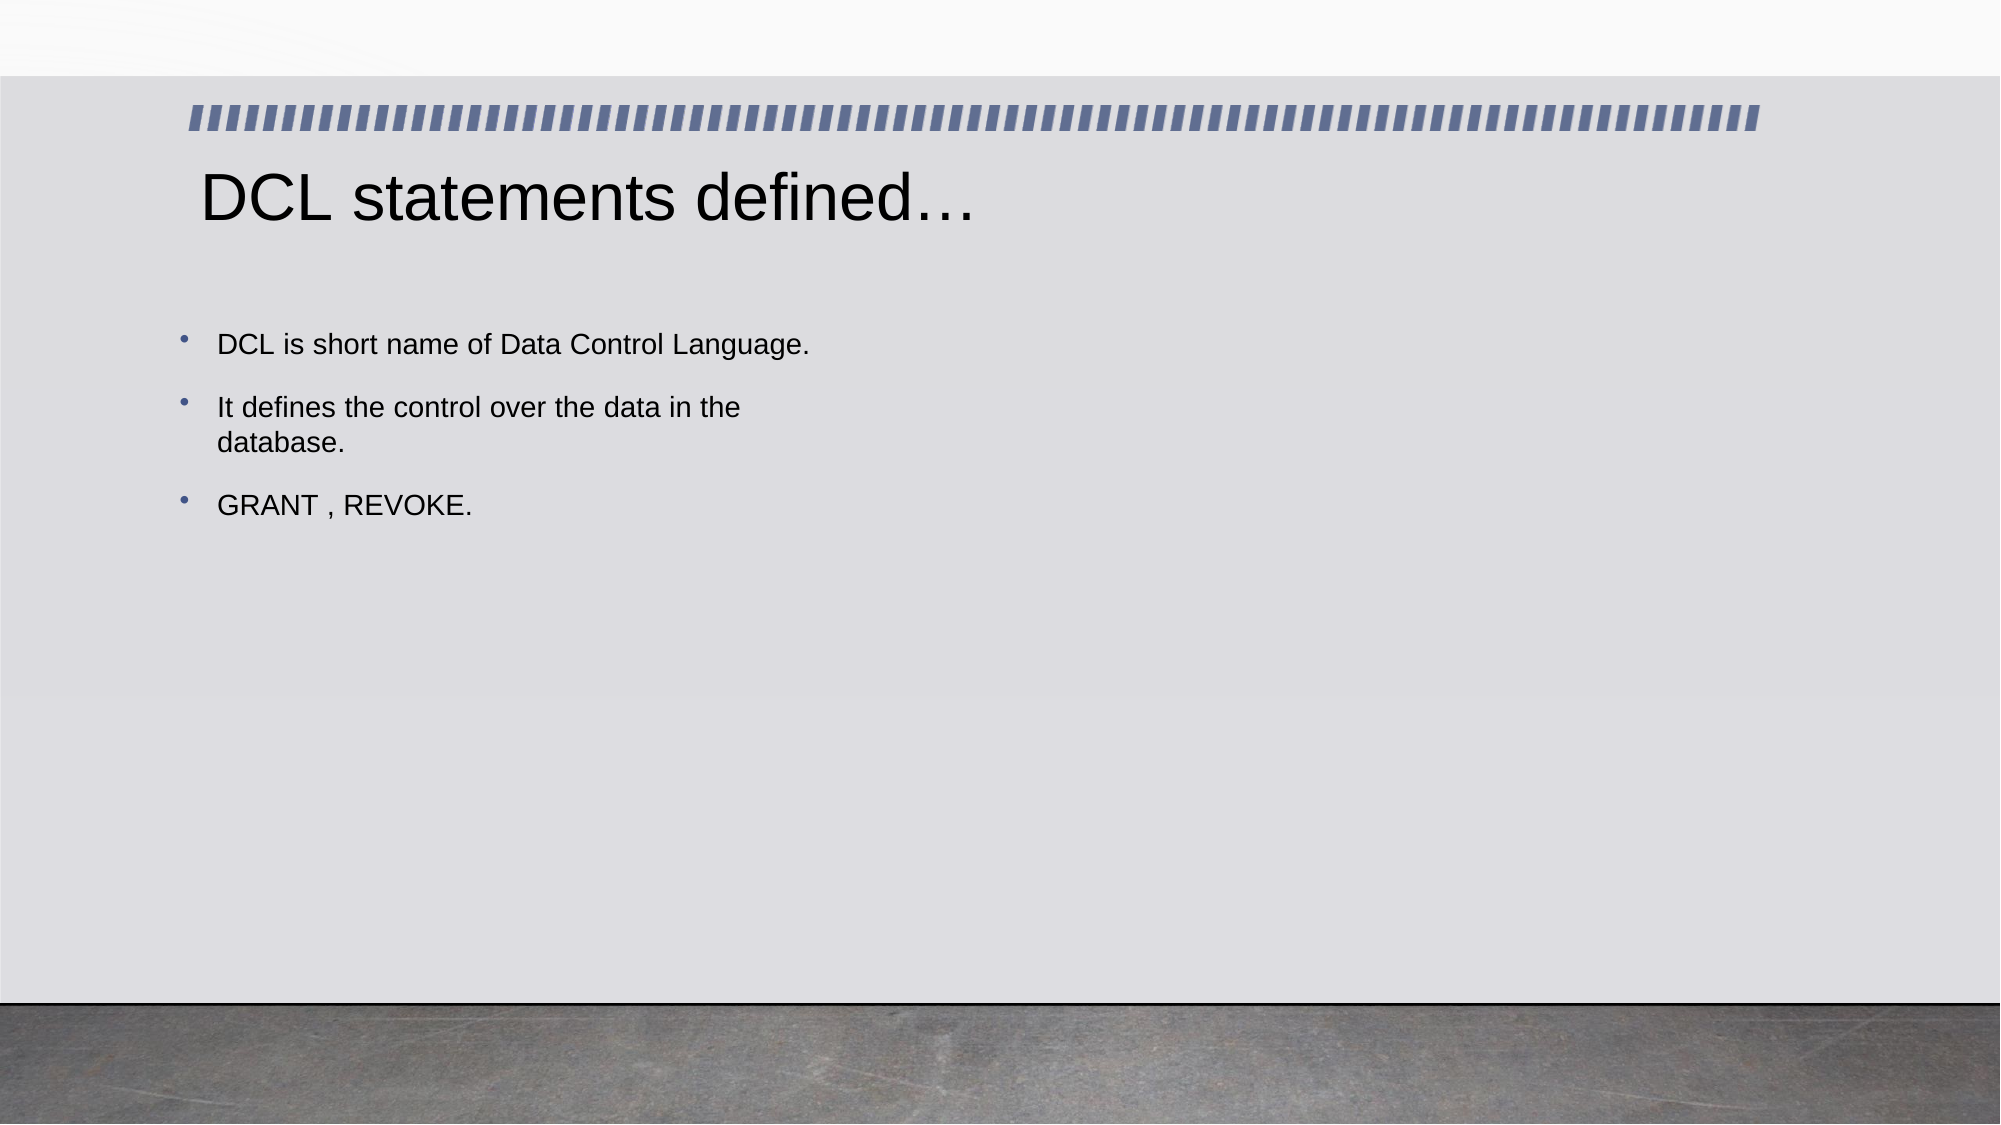

# DCL statements defined…
DCL is short name of Data Control Language.
It defines the control over the data in the database.
GRANT , REVOKE.